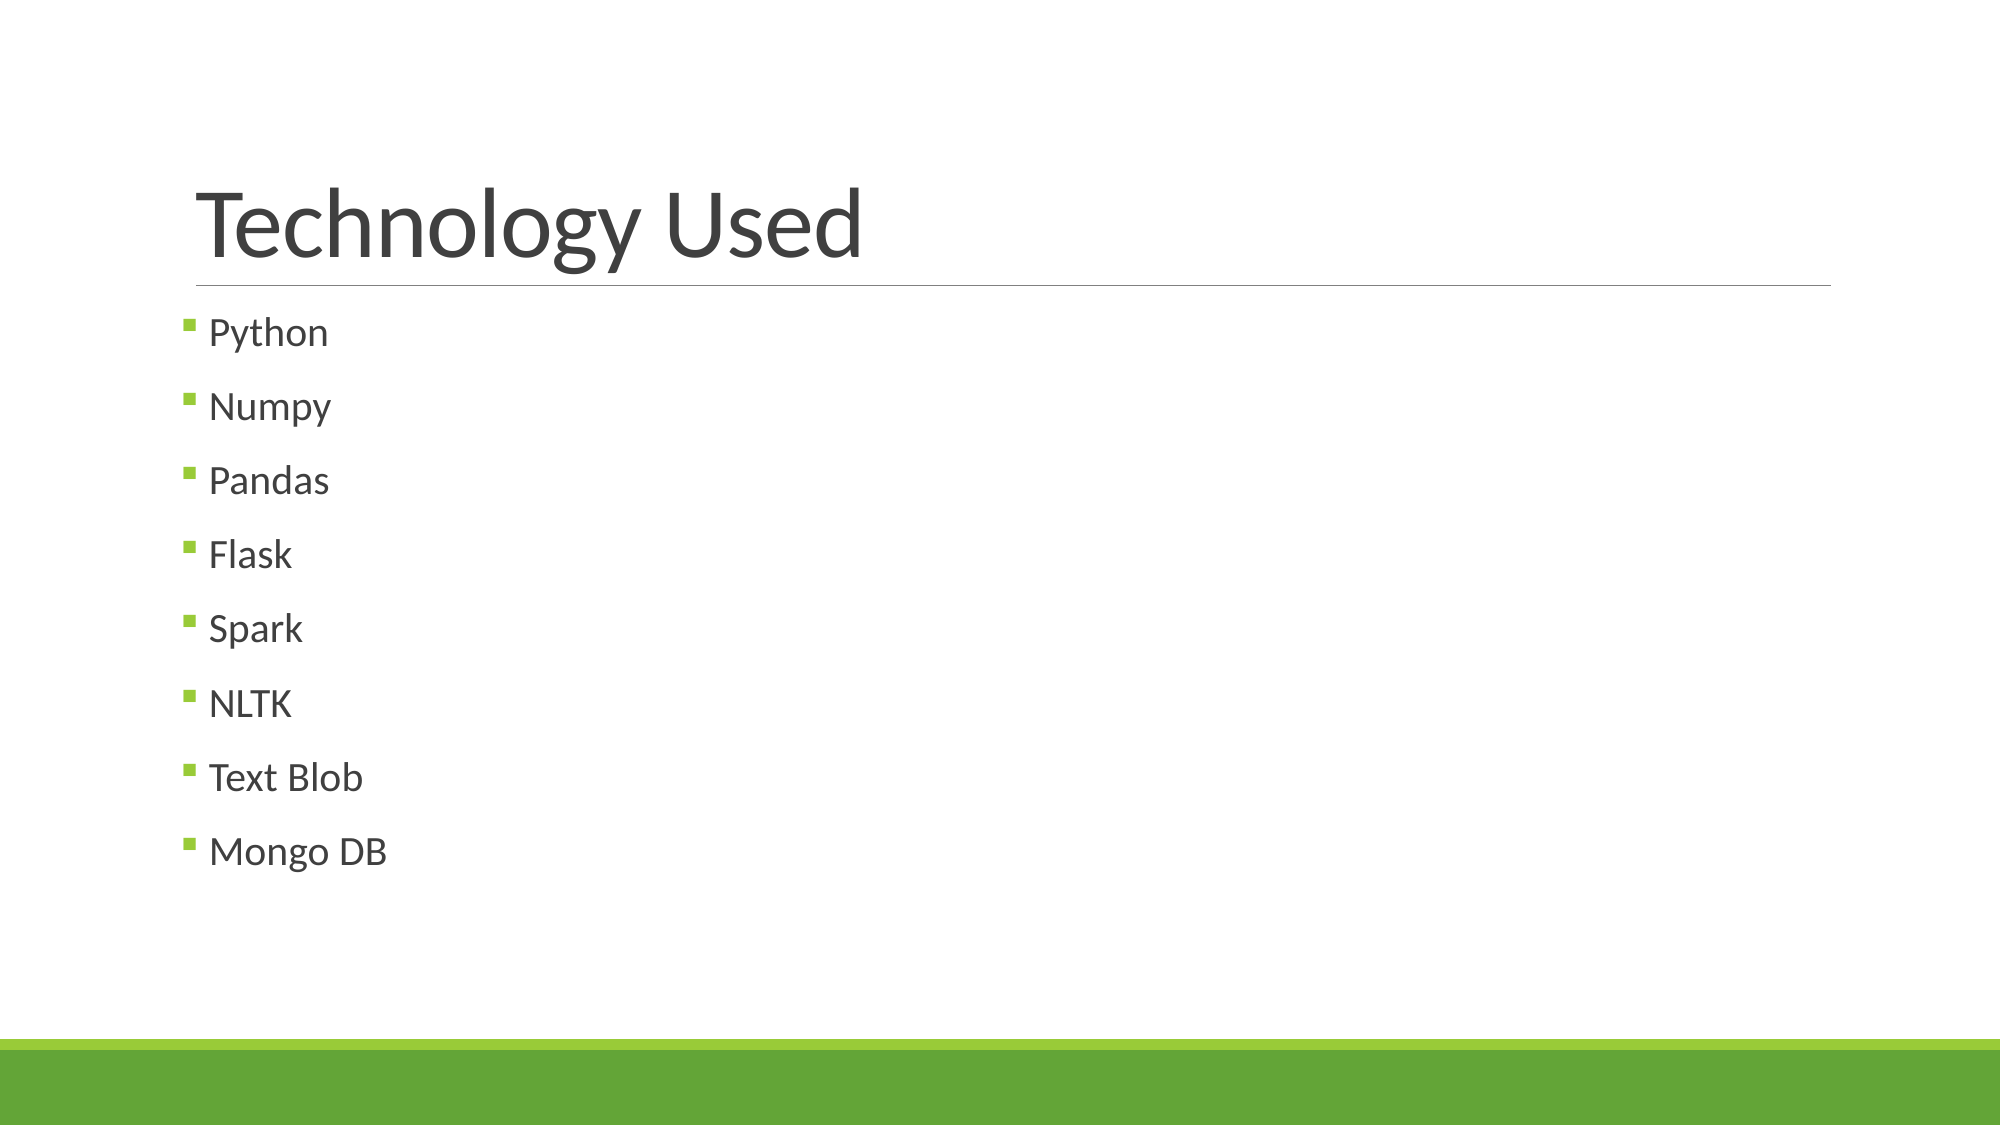

# Technology Used
 Python
 Numpy
 Pandas
 Flask
 Spark
 NLTK
 Text Blob
 Mongo DB